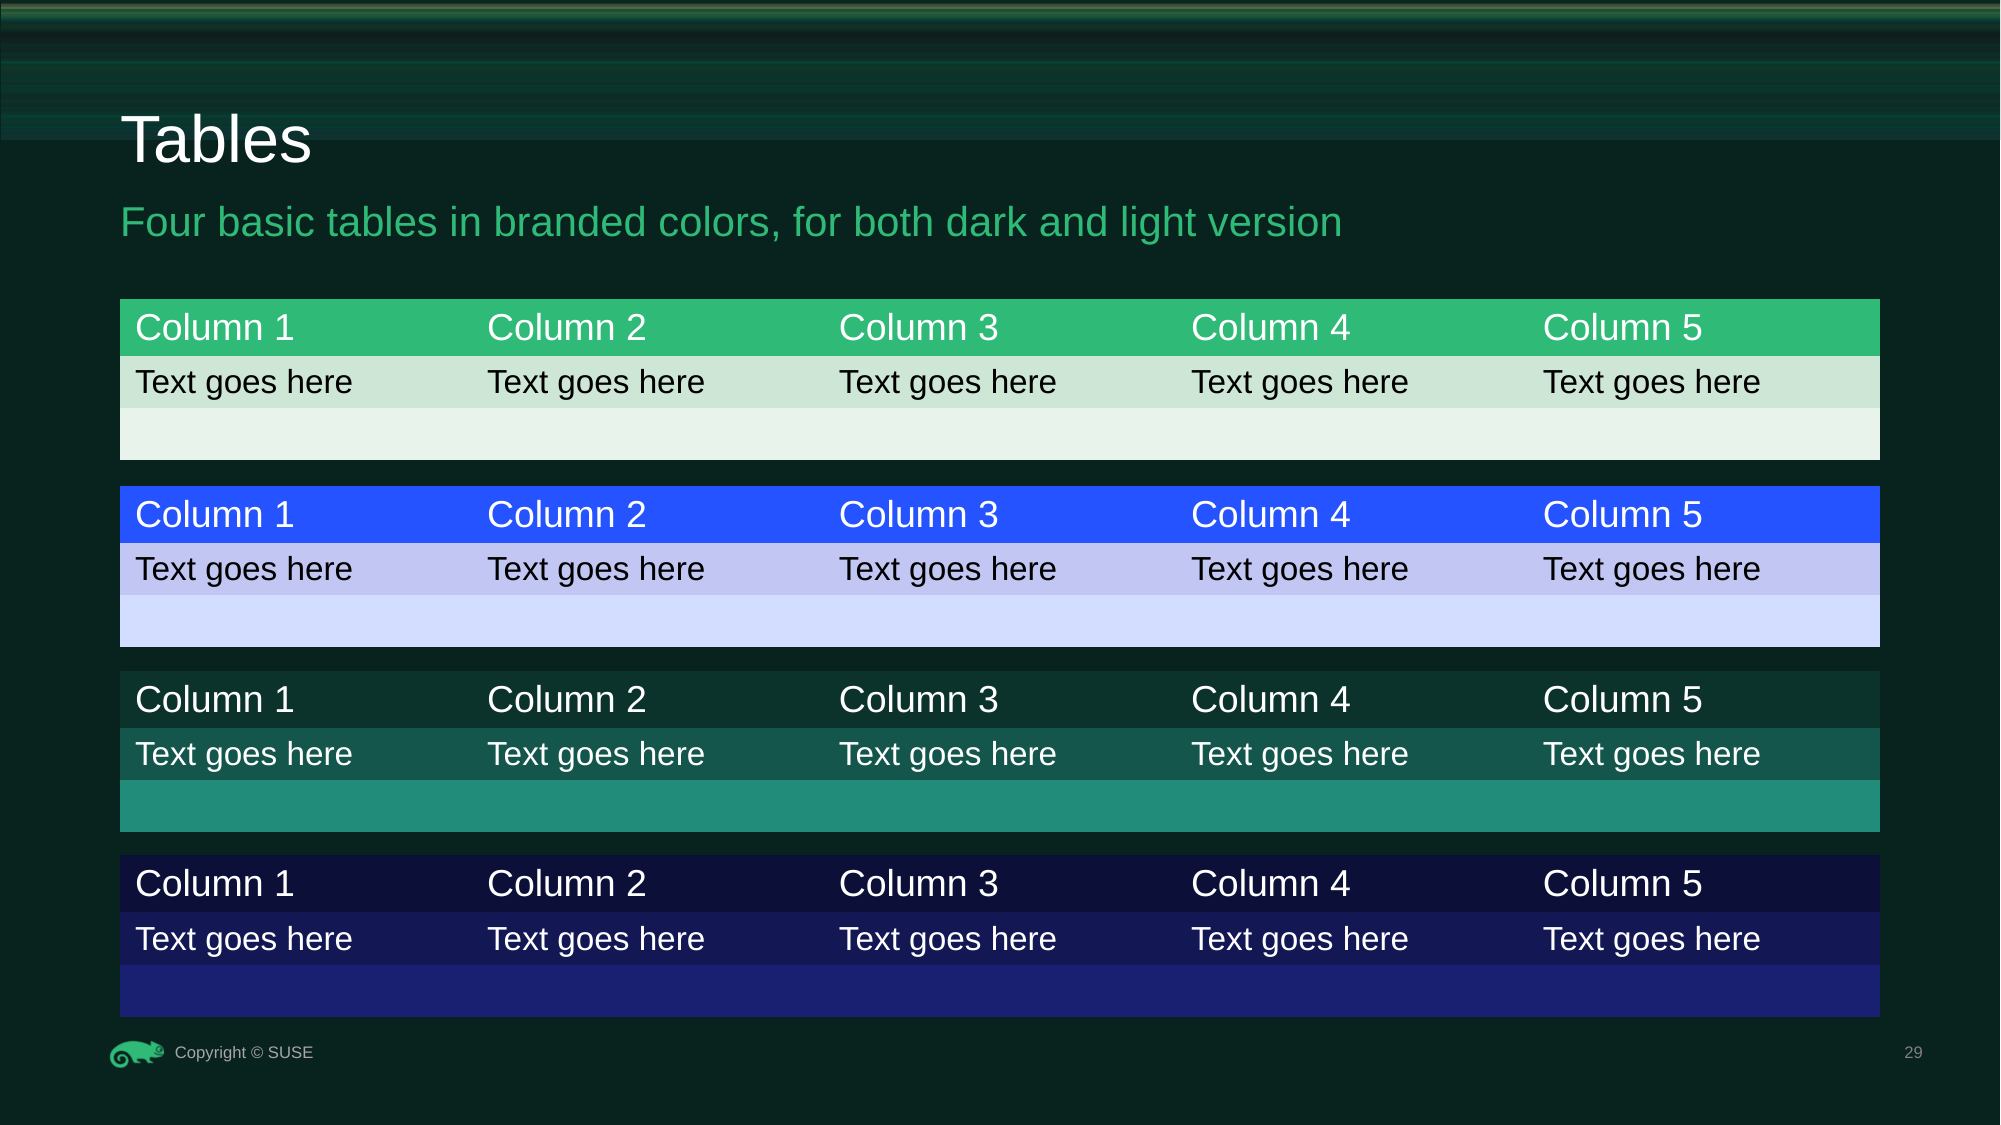

# Tables
Four basic tables in branded colors, for both dark and light version
| Column 1 | Column 2 | Column 3 | Column 4 | Column 5 |
| --- | --- | --- | --- | --- |
| Text goes here | Text goes here | Text goes here | Text goes here | Text goes here |
|  |  |  |  |  |
| Column 1 | Column 2 | Column 3 | Column 4 | Column 5 |
| --- | --- | --- | --- | --- |
| Text goes here | Text goes here | Text goes here | Text goes here | Text goes here |
|  |  |  |  |  |
| Column 1 | Column 2 | Column 3 | Column 4 | Column 5 |
| --- | --- | --- | --- | --- |
| Text goes here | Text goes here | Text goes here | Text goes here | Text goes here |
|  |  |  |  |  |
| Column 1 | Column 2 | Column 3 | Column 4 | Column 5 |
| --- | --- | --- | --- | --- |
| Text goes here | Text goes here | Text goes here | Text goes here | Text goes here |
|  |  |  |  |  |
29